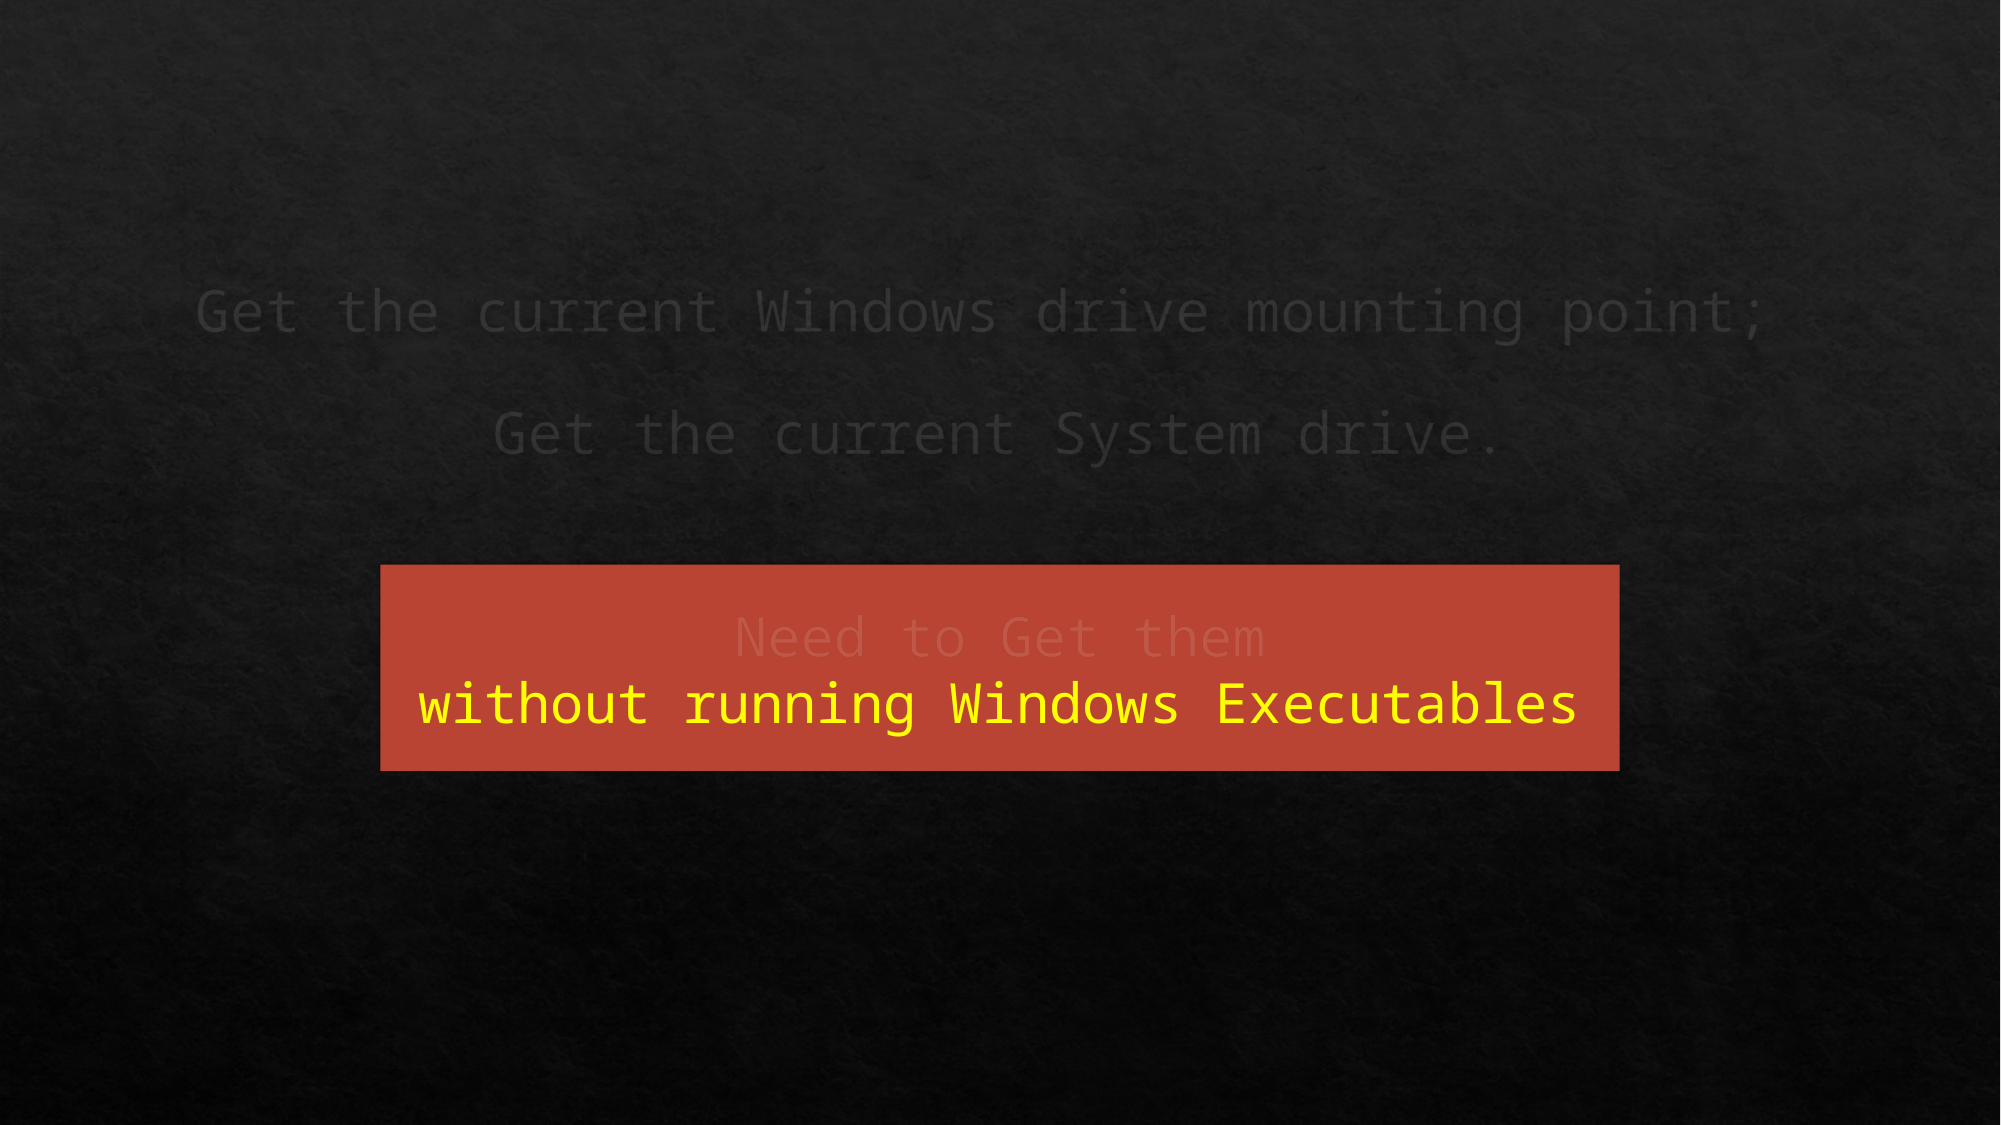

# Get the current Windows drive mounting point;
Get the current System drive.
Need to Get them
without running Windows Executables